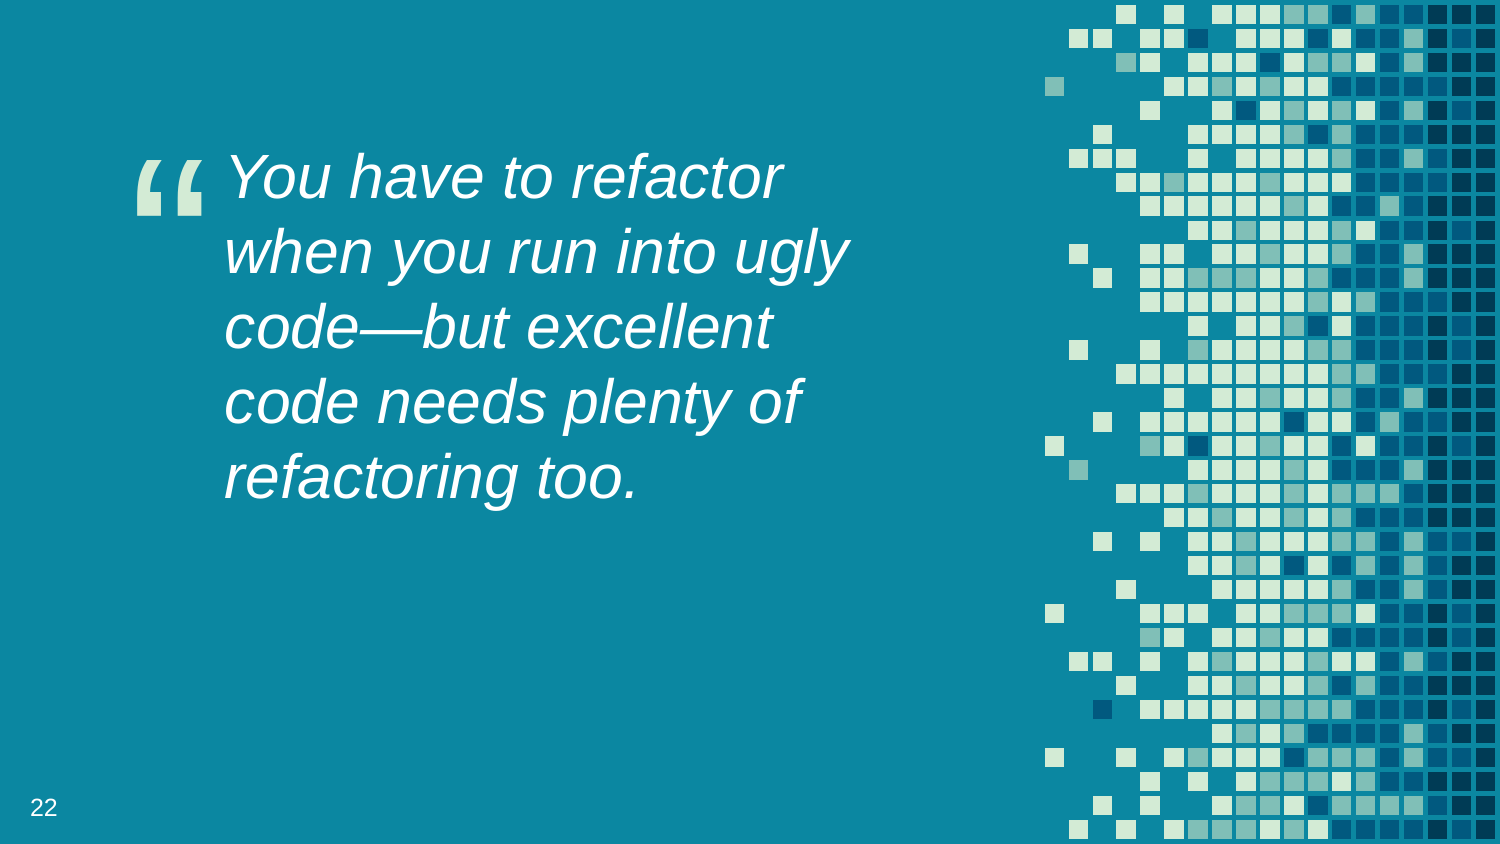

You have to refactor when you run into ugly code—but excellent code needs plenty of refactoring too.
22